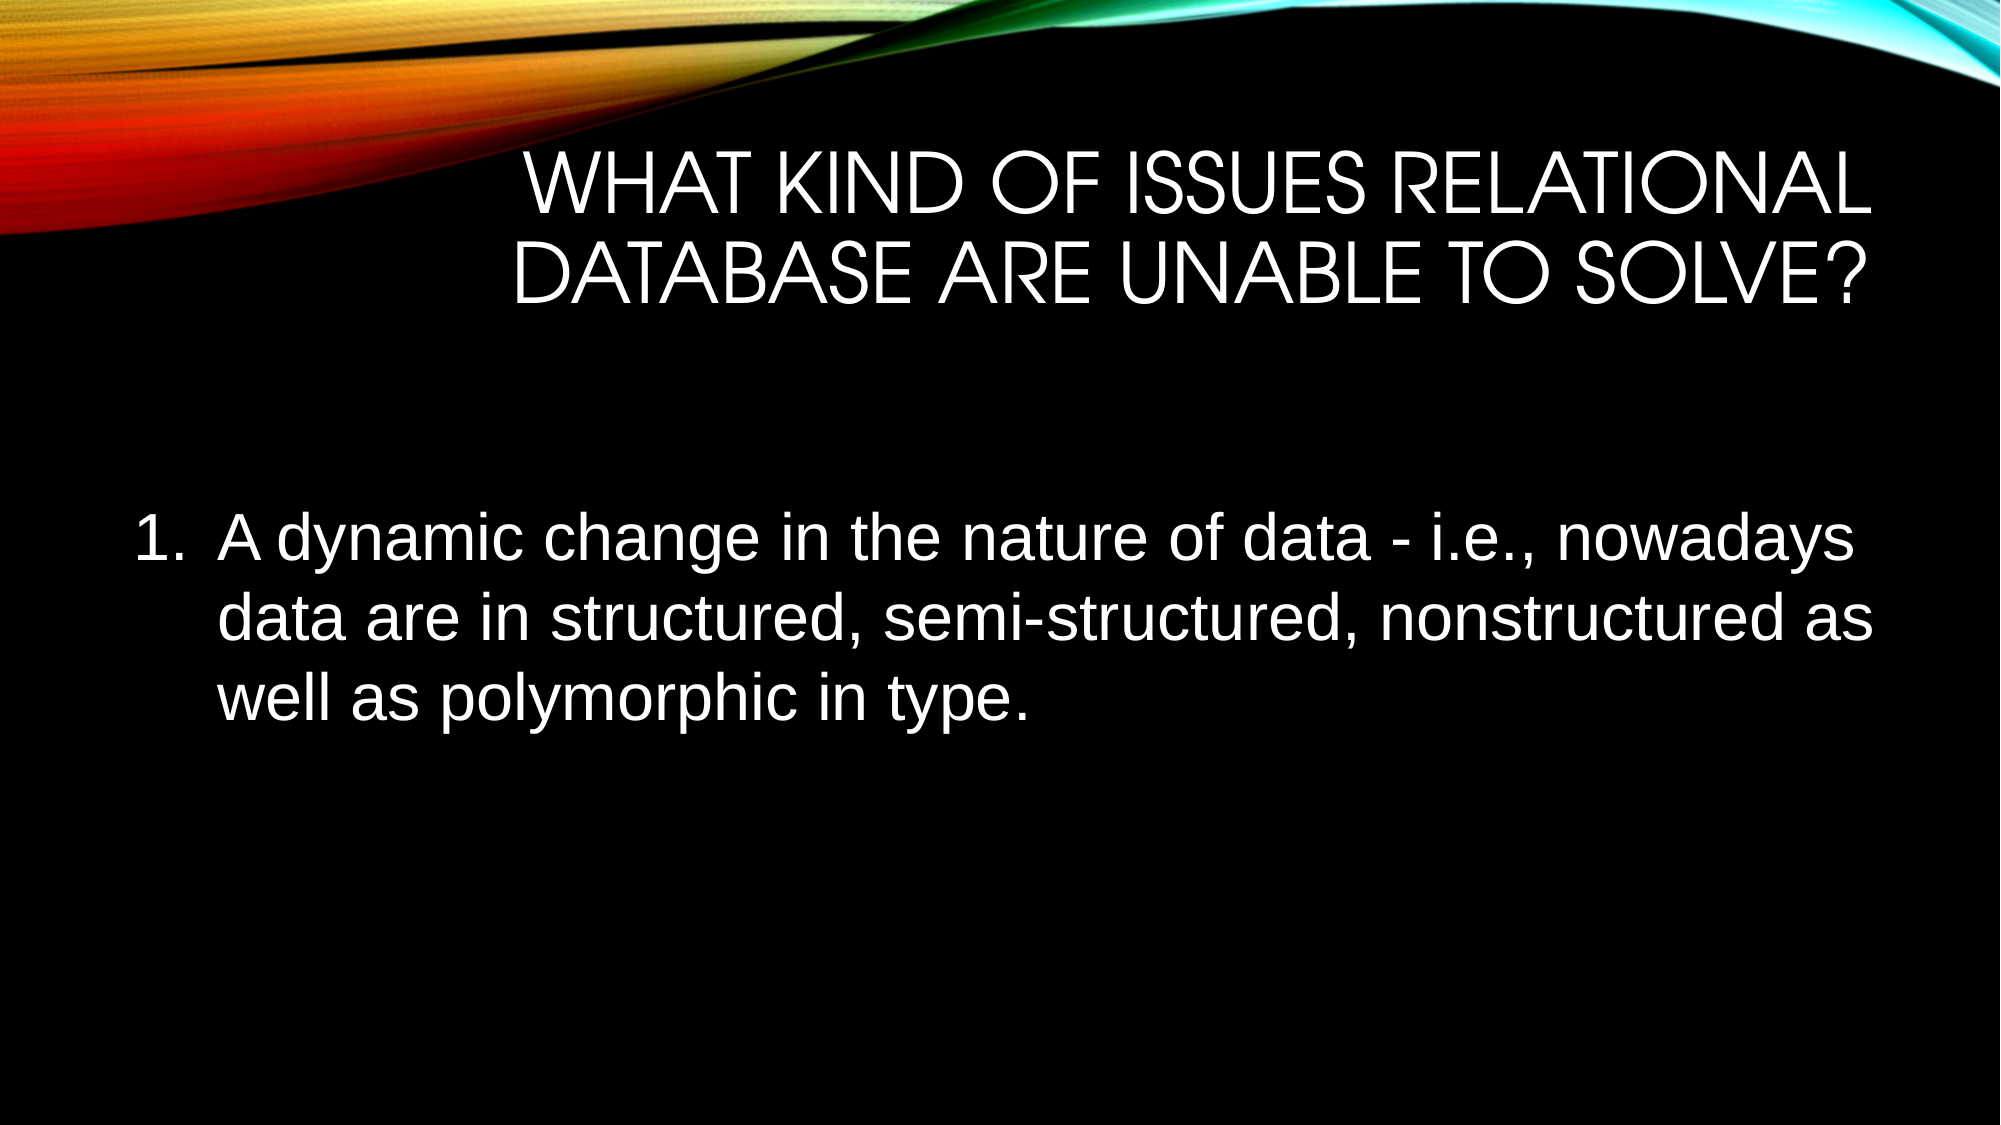

# What kind of issues relational database are unable to solve?
A dynamic change in the nature of data - i.e., nowadays data are in structured, semi-structured, nonstructured as well as polymorphic in type.